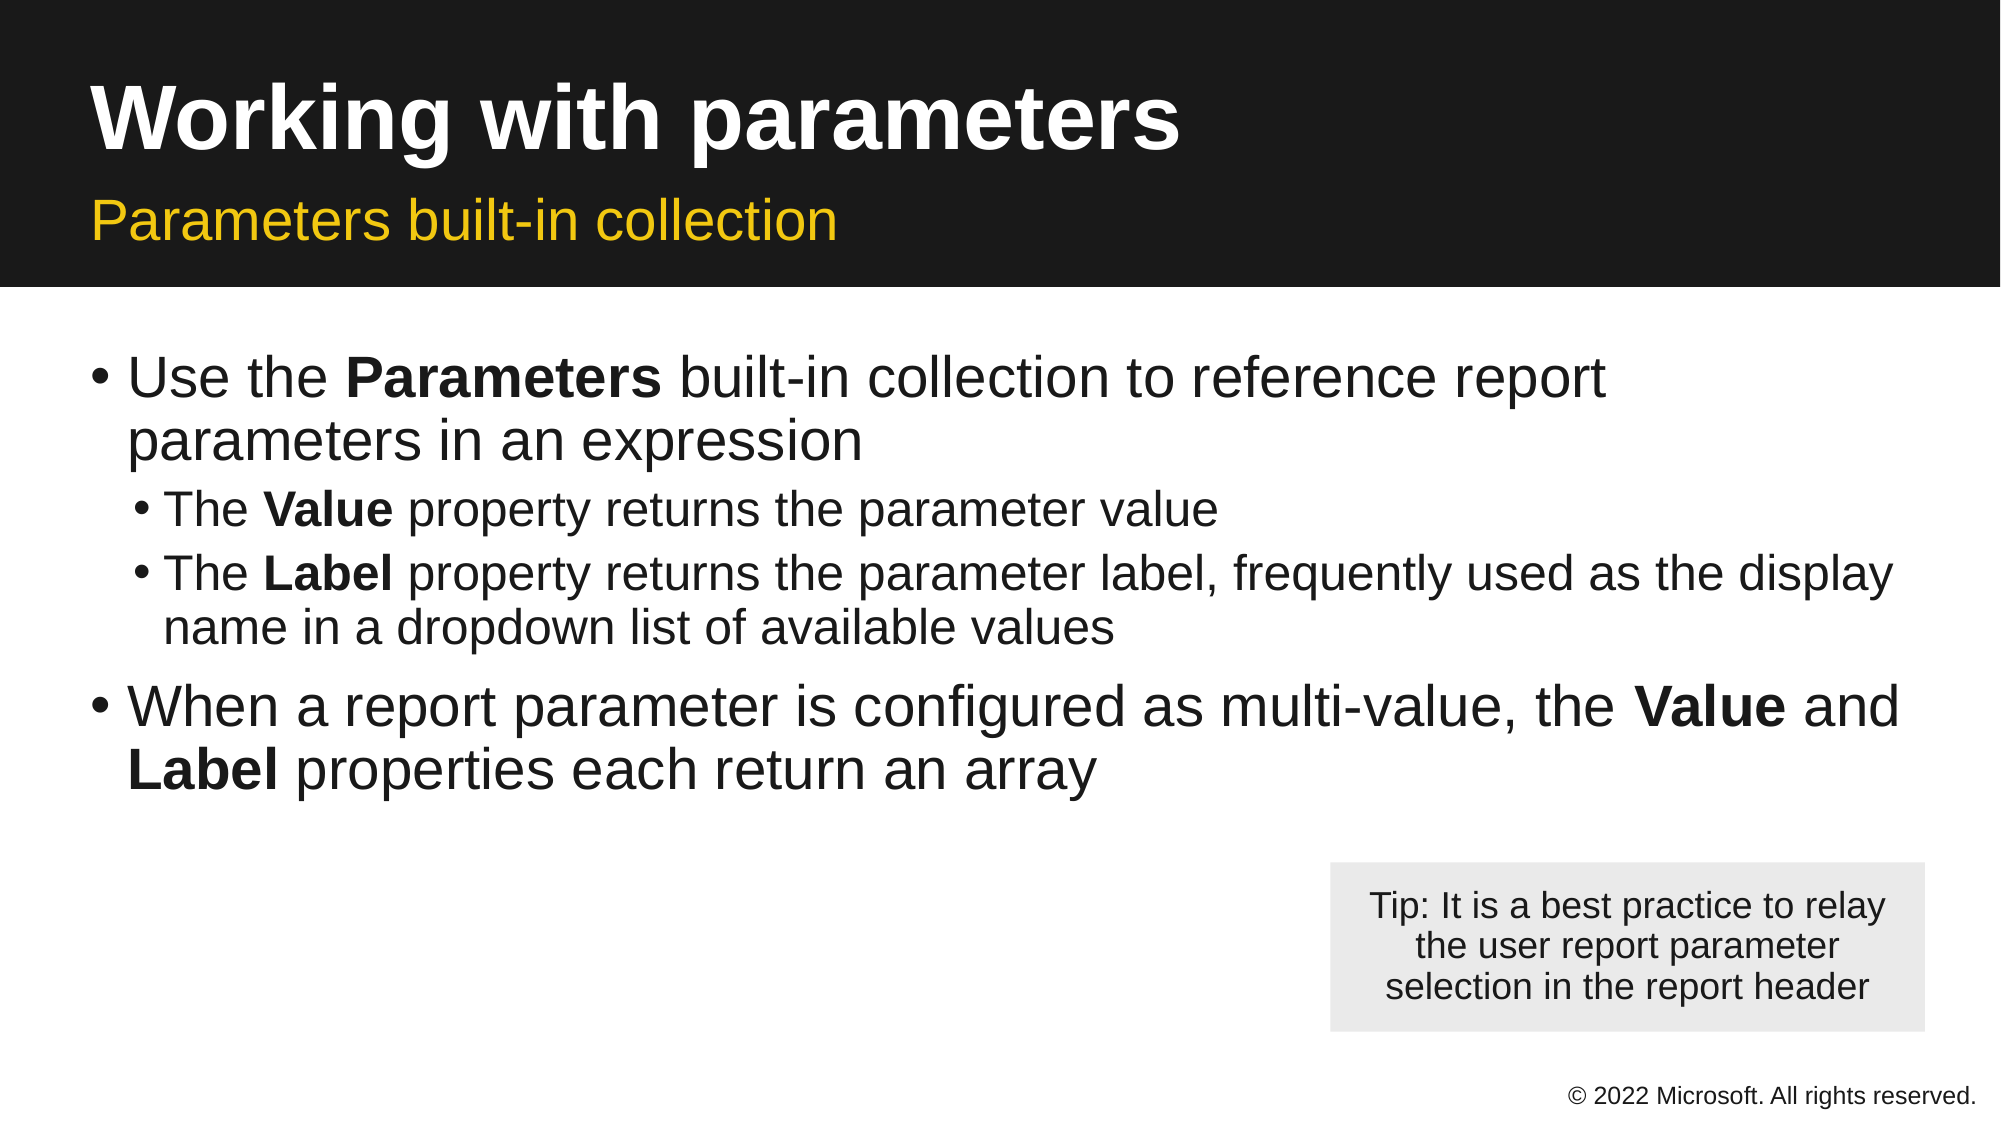

# Working with parameters
Parameters built-in collection
Use the Parameters built-in collection to reference report parameters in an expression
The Value property returns the parameter value
The Label property returns the parameter label, frequently used as the display name in a dropdown list of available values
When a report parameter is configured as multi-value, the Value and Label properties each return an array

Tip: It is a best practice to relay the user report parameter selection in the report header
© 2022 Microsoft. All rights reserved.